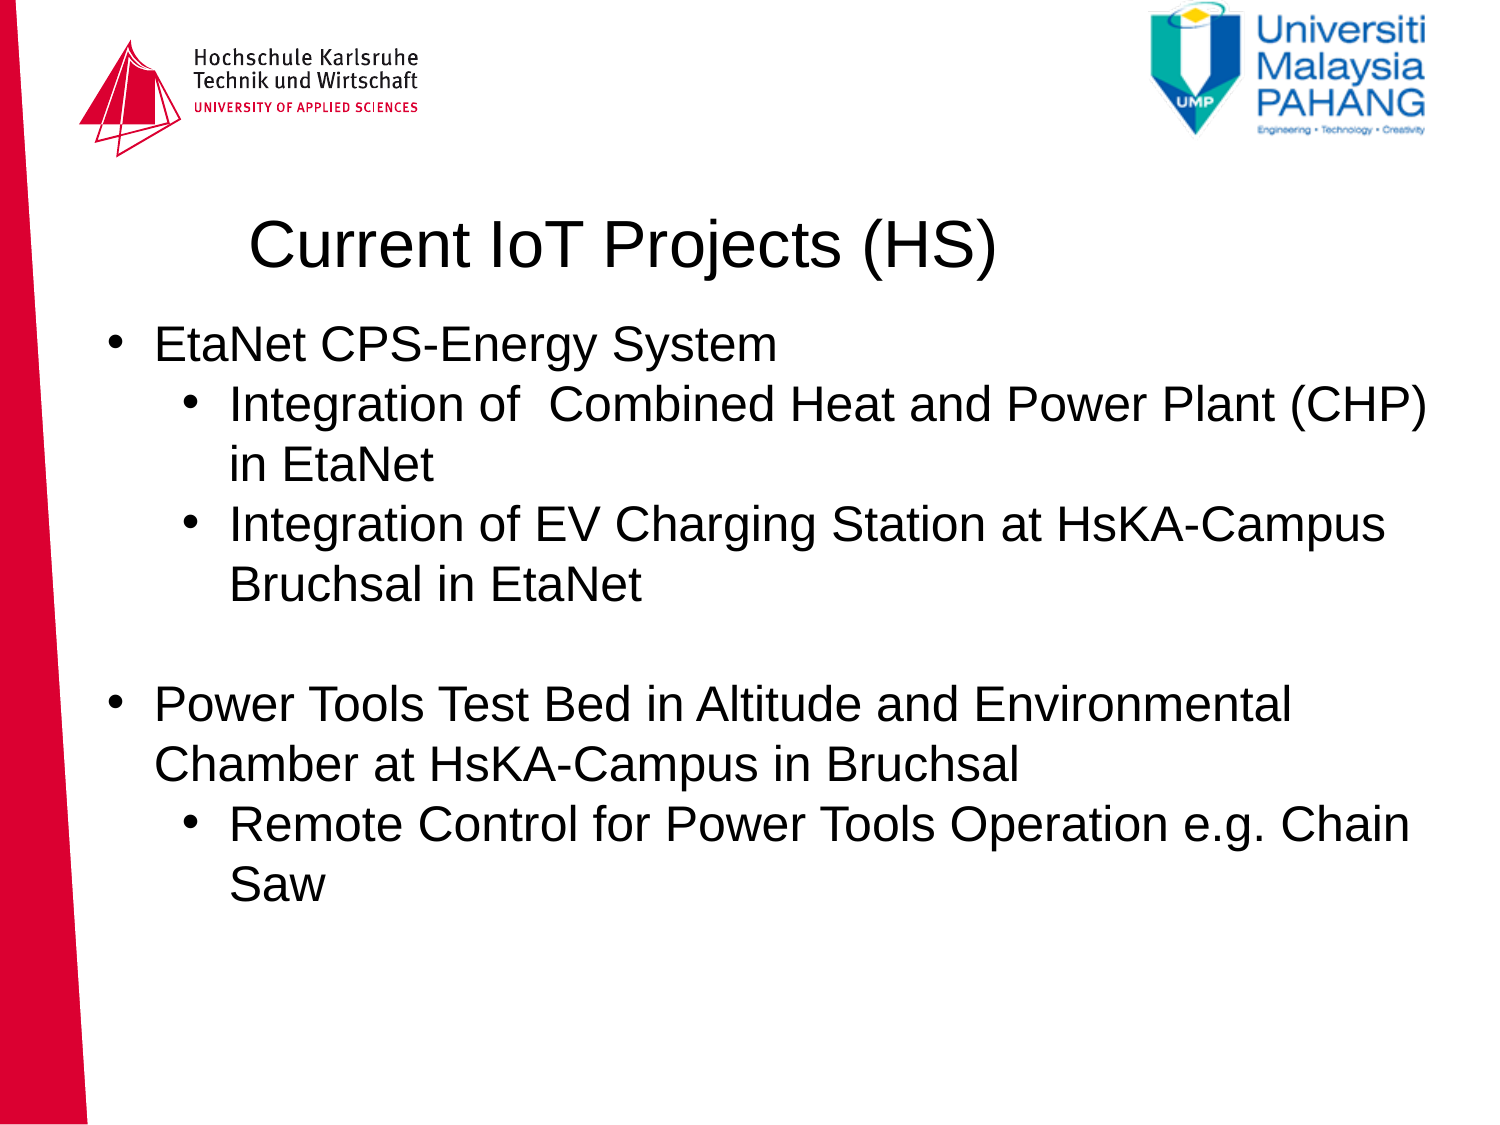

# Current IoT Projects (HS)
EtaNet CPS-Energy System
Integration of  Combined Heat and Power Plant (CHP) in EtaNet
Integration of EV Charging Station at HsKA-Campus Bruchsal in EtaNet

Power Tools Test Bed in Altitude and Environmental Chamber at HsKA-Campus in Bruchsal
Remote Control for Power Tools Operation e.g. Chain Saw